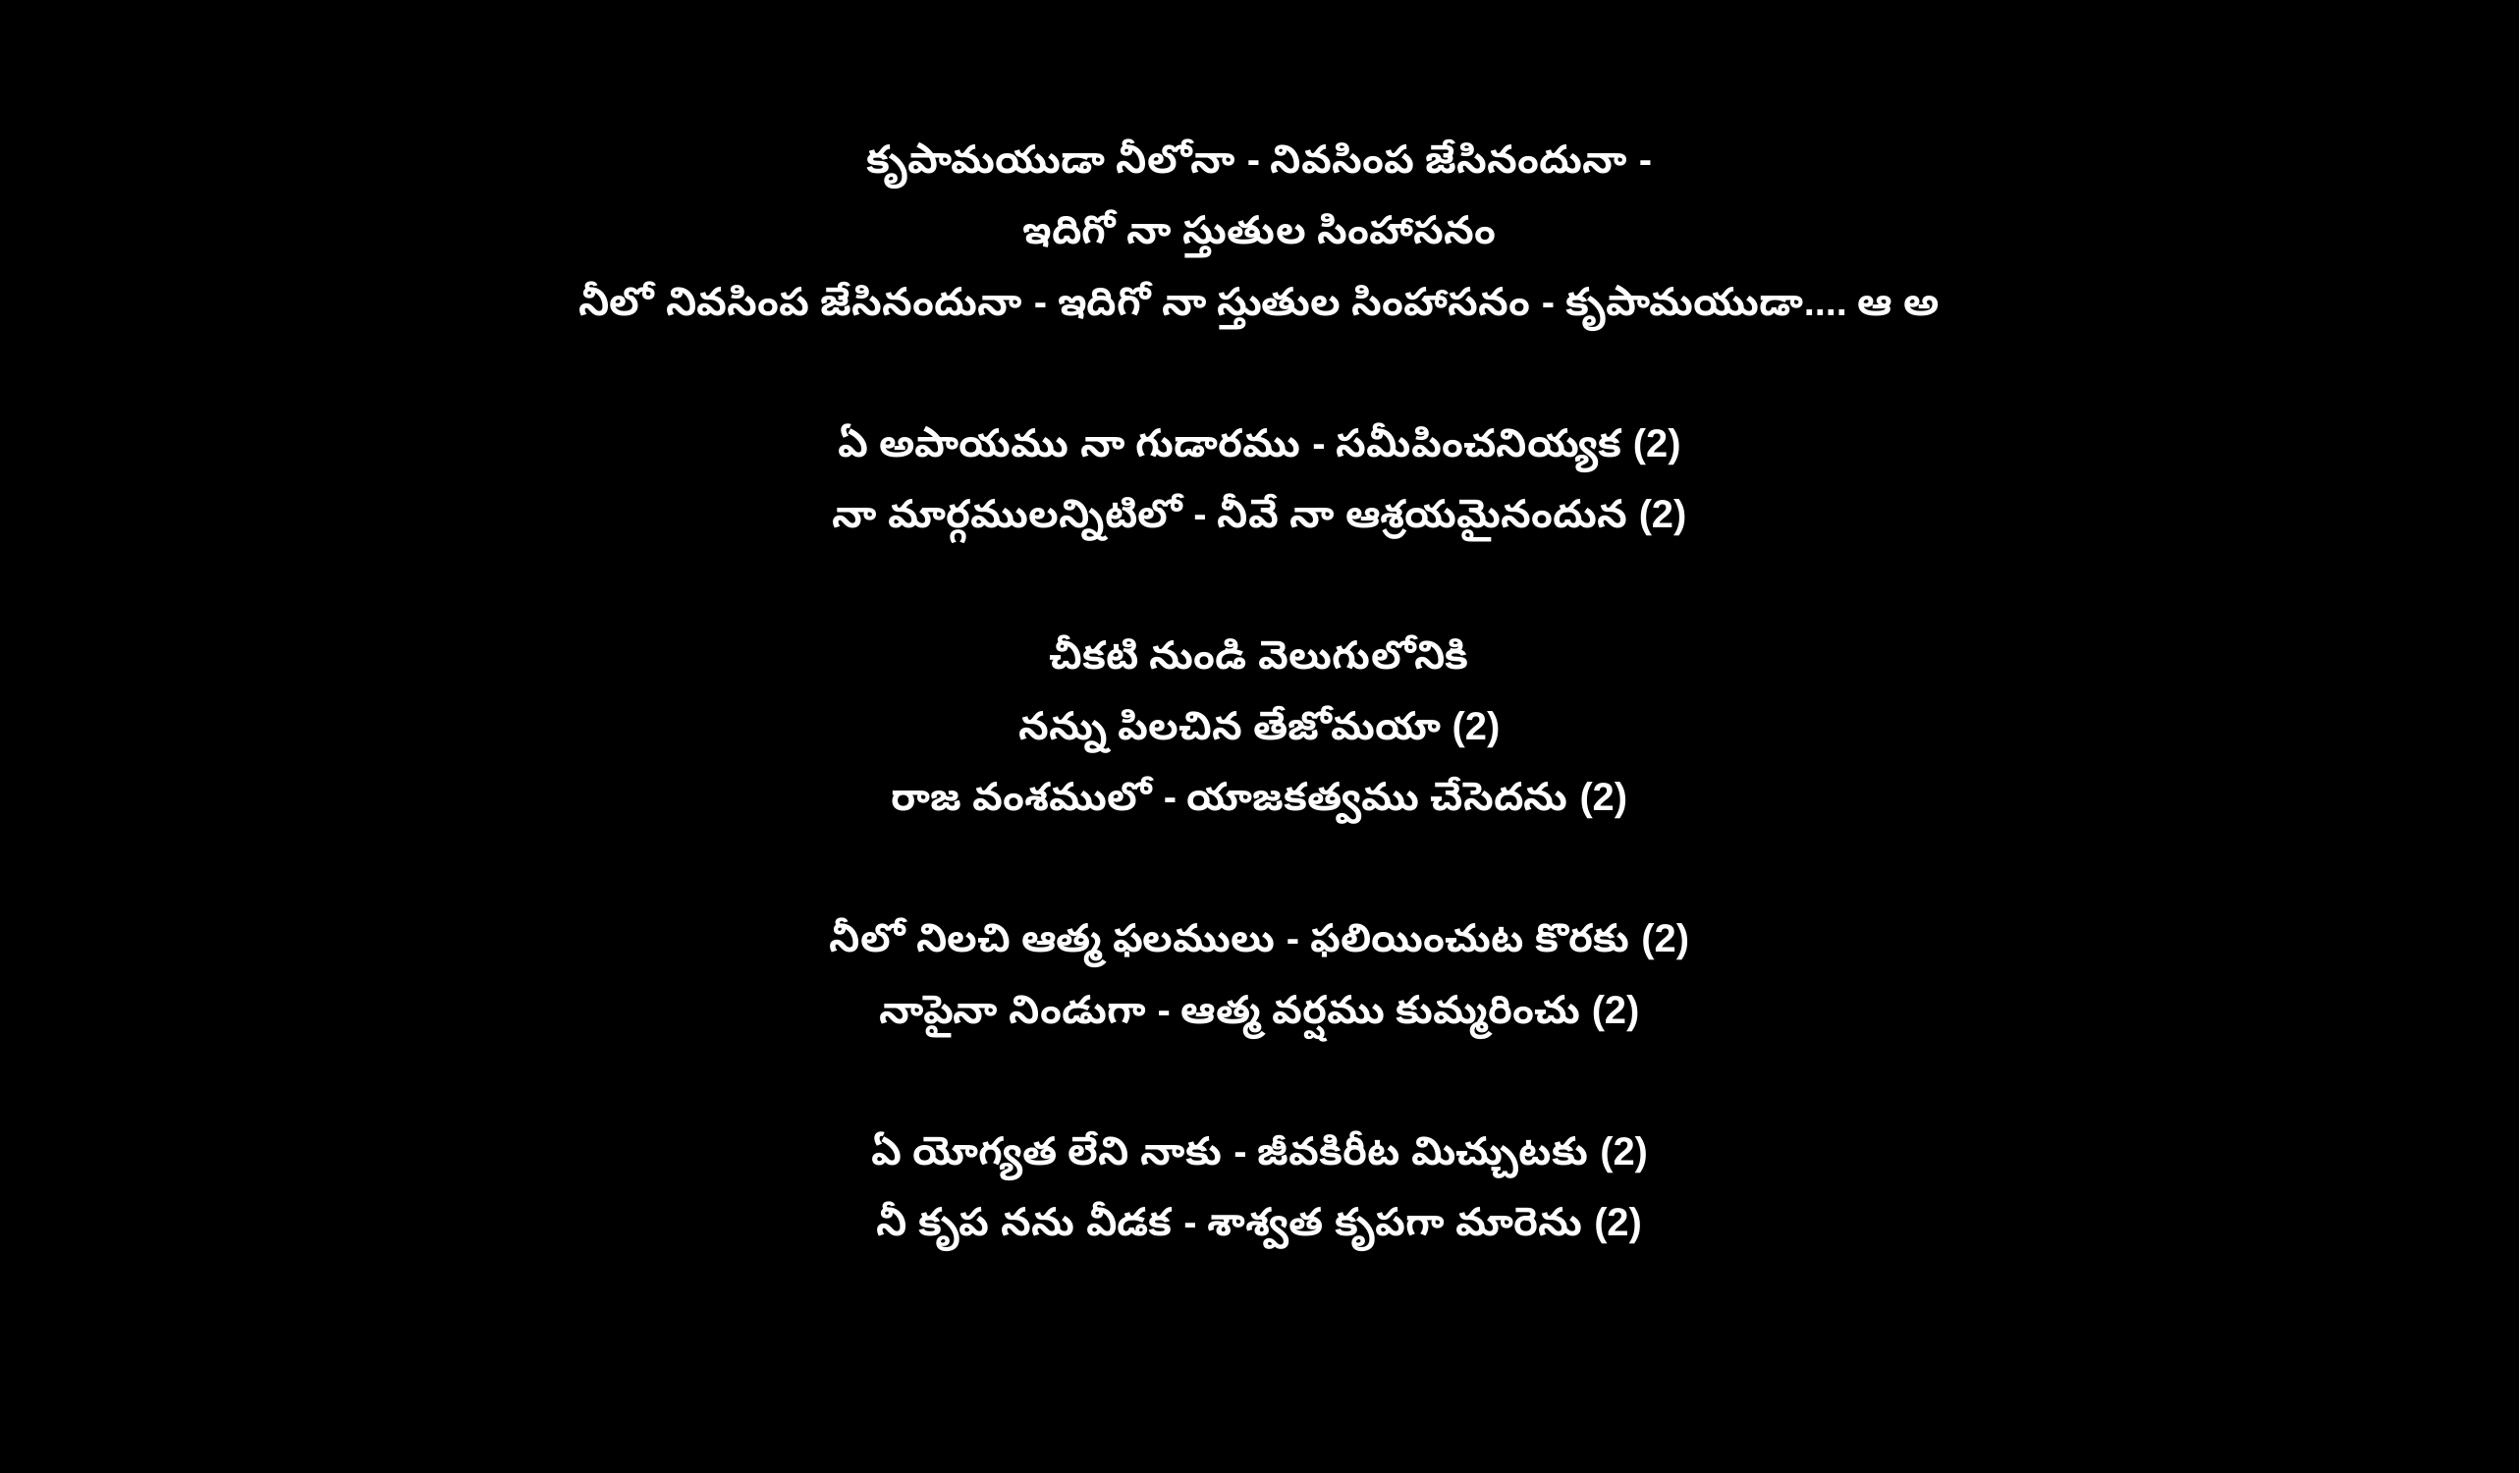

కృపామయుడా నీలోనా - నివసింప జేసినందునా -
ఇదిగో నా స్తుతుల సింహాసనం
నీలో నివసింప జేసినందునా - ఇదిగో నా స్తుతుల సింహాసనం - కృపామయుడా.... ఆ అ

ఏ అపాయము నా గుడారము - సమీపించనియ్యక (2)
నా మార్గములన్నిటిలో - నీవే నా ఆశ్రయమైనందున (2)

చీకటి నుండి వెలుగులోనికి
నన్ను పిలచిన తేజోమయా (2)
రాజ వంశములో - యాజకత్వము చేసెదను (2)

నీలో నిలచి ఆత్మ ఫలములు - ఫలియించుట కొరకు (2)
నాపైనా నిండుగా - ఆత్మ వర్షము కుమ్మరించు (2)

ఏ యోగ్యత లేని నాకు - జీవకిరీట మిచ్చుటకు (2)
నీ కృప నను వీడక - శాశ్వత కృపగా మారెను (2)